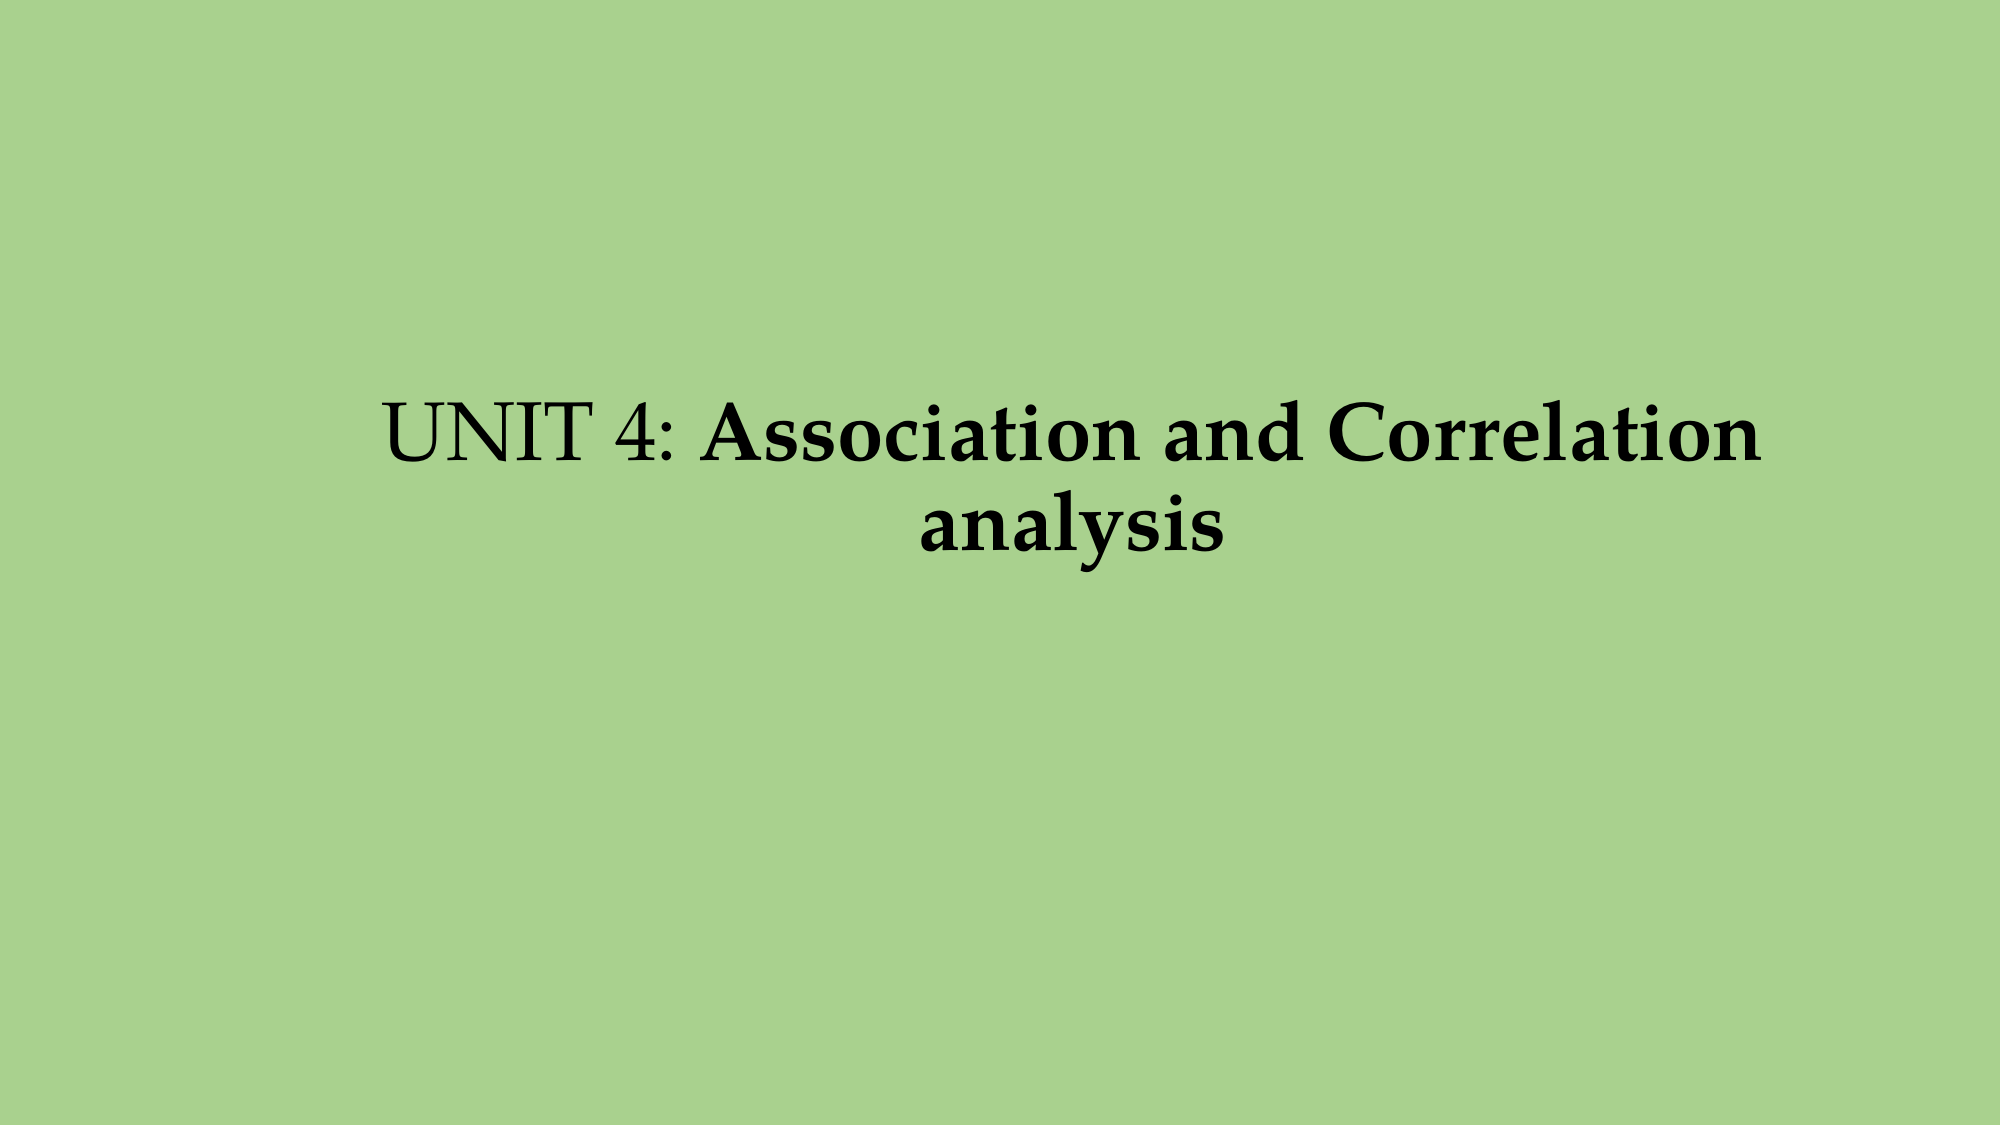

# UNIT 4: Association and Correlation analysis